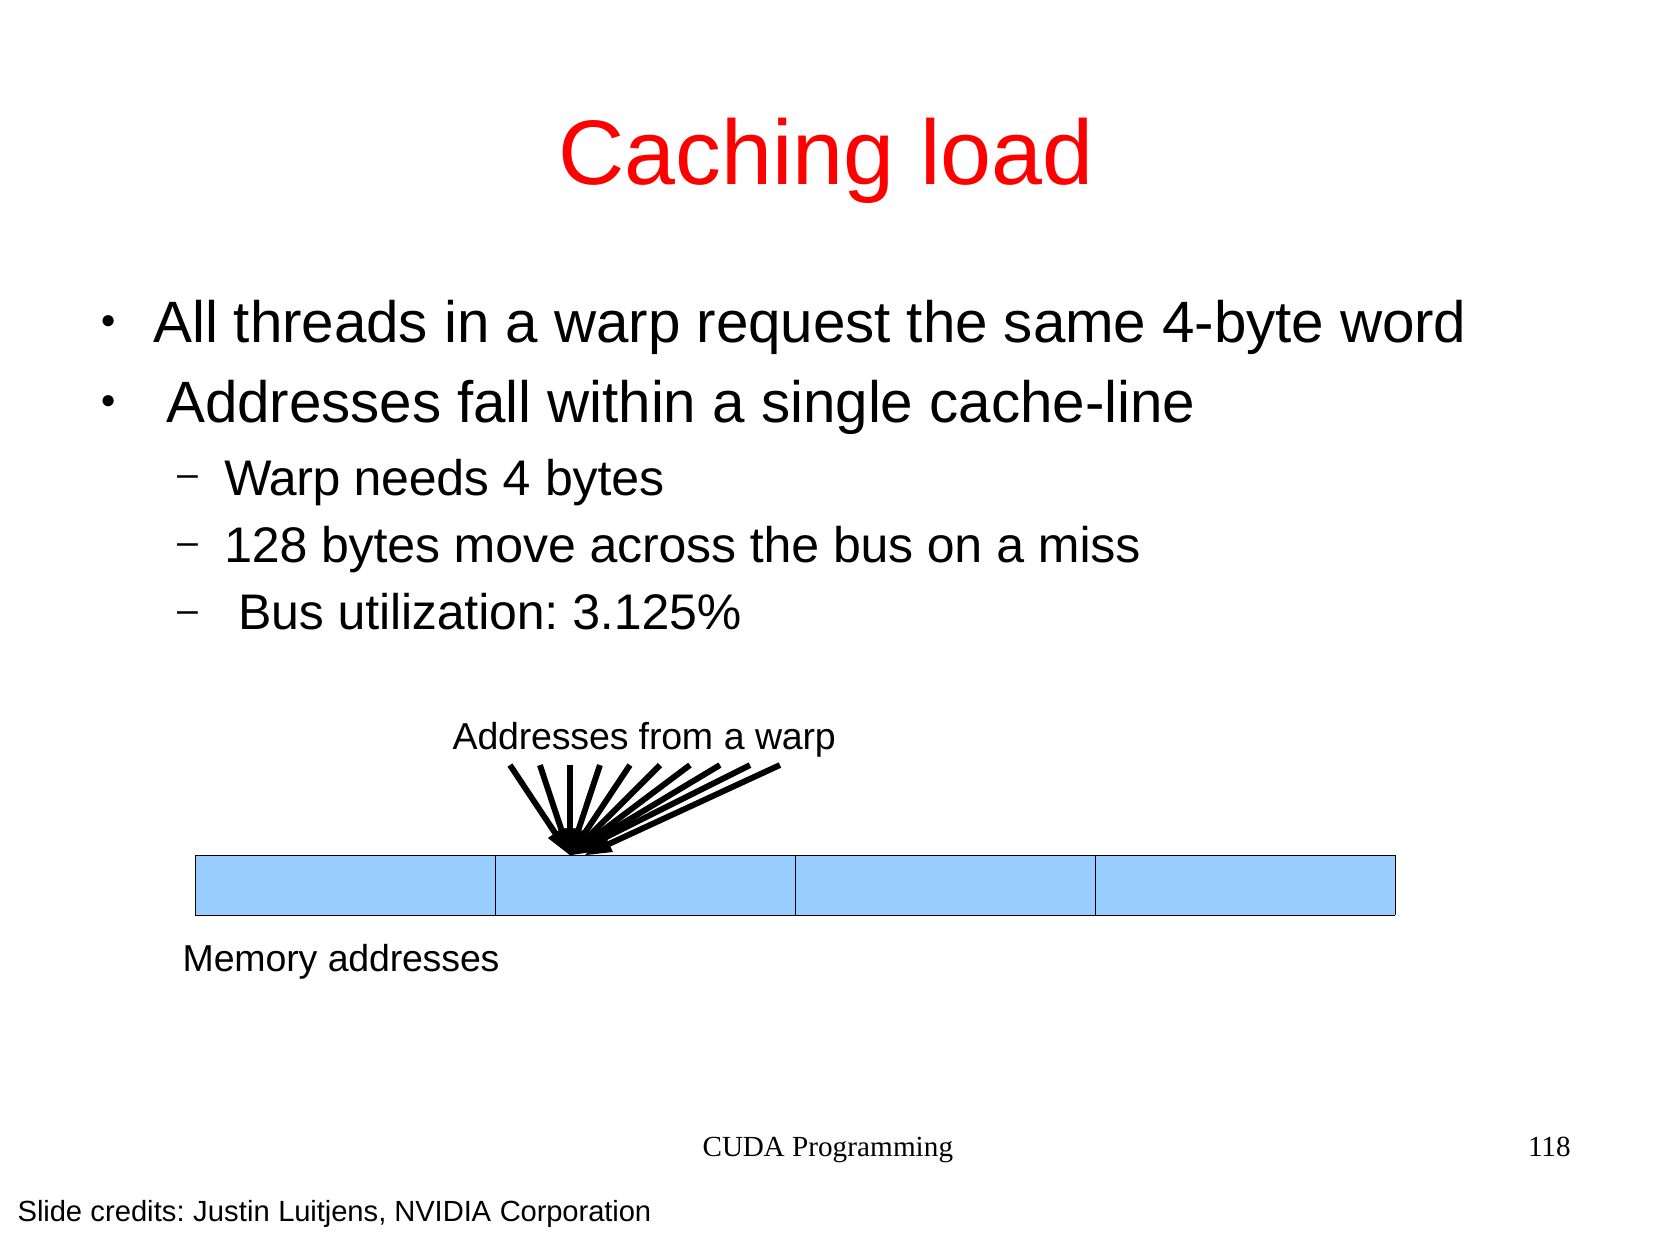

# Caching load
All threads in a warp request the same 4-byte word  Addresses fall within a single cache-line
●
●
–
–
–
Warp needs 4 bytes
128 bytes move across the bus on a miss  Bus utilization: 3.125%
Addresses from a warp

|  |  |  |  |
| --- | --- | --- | --- |
Memory addresses
CUDA Programming
118
Slide credits: Justin Luitjens, NVIDIA Corporation